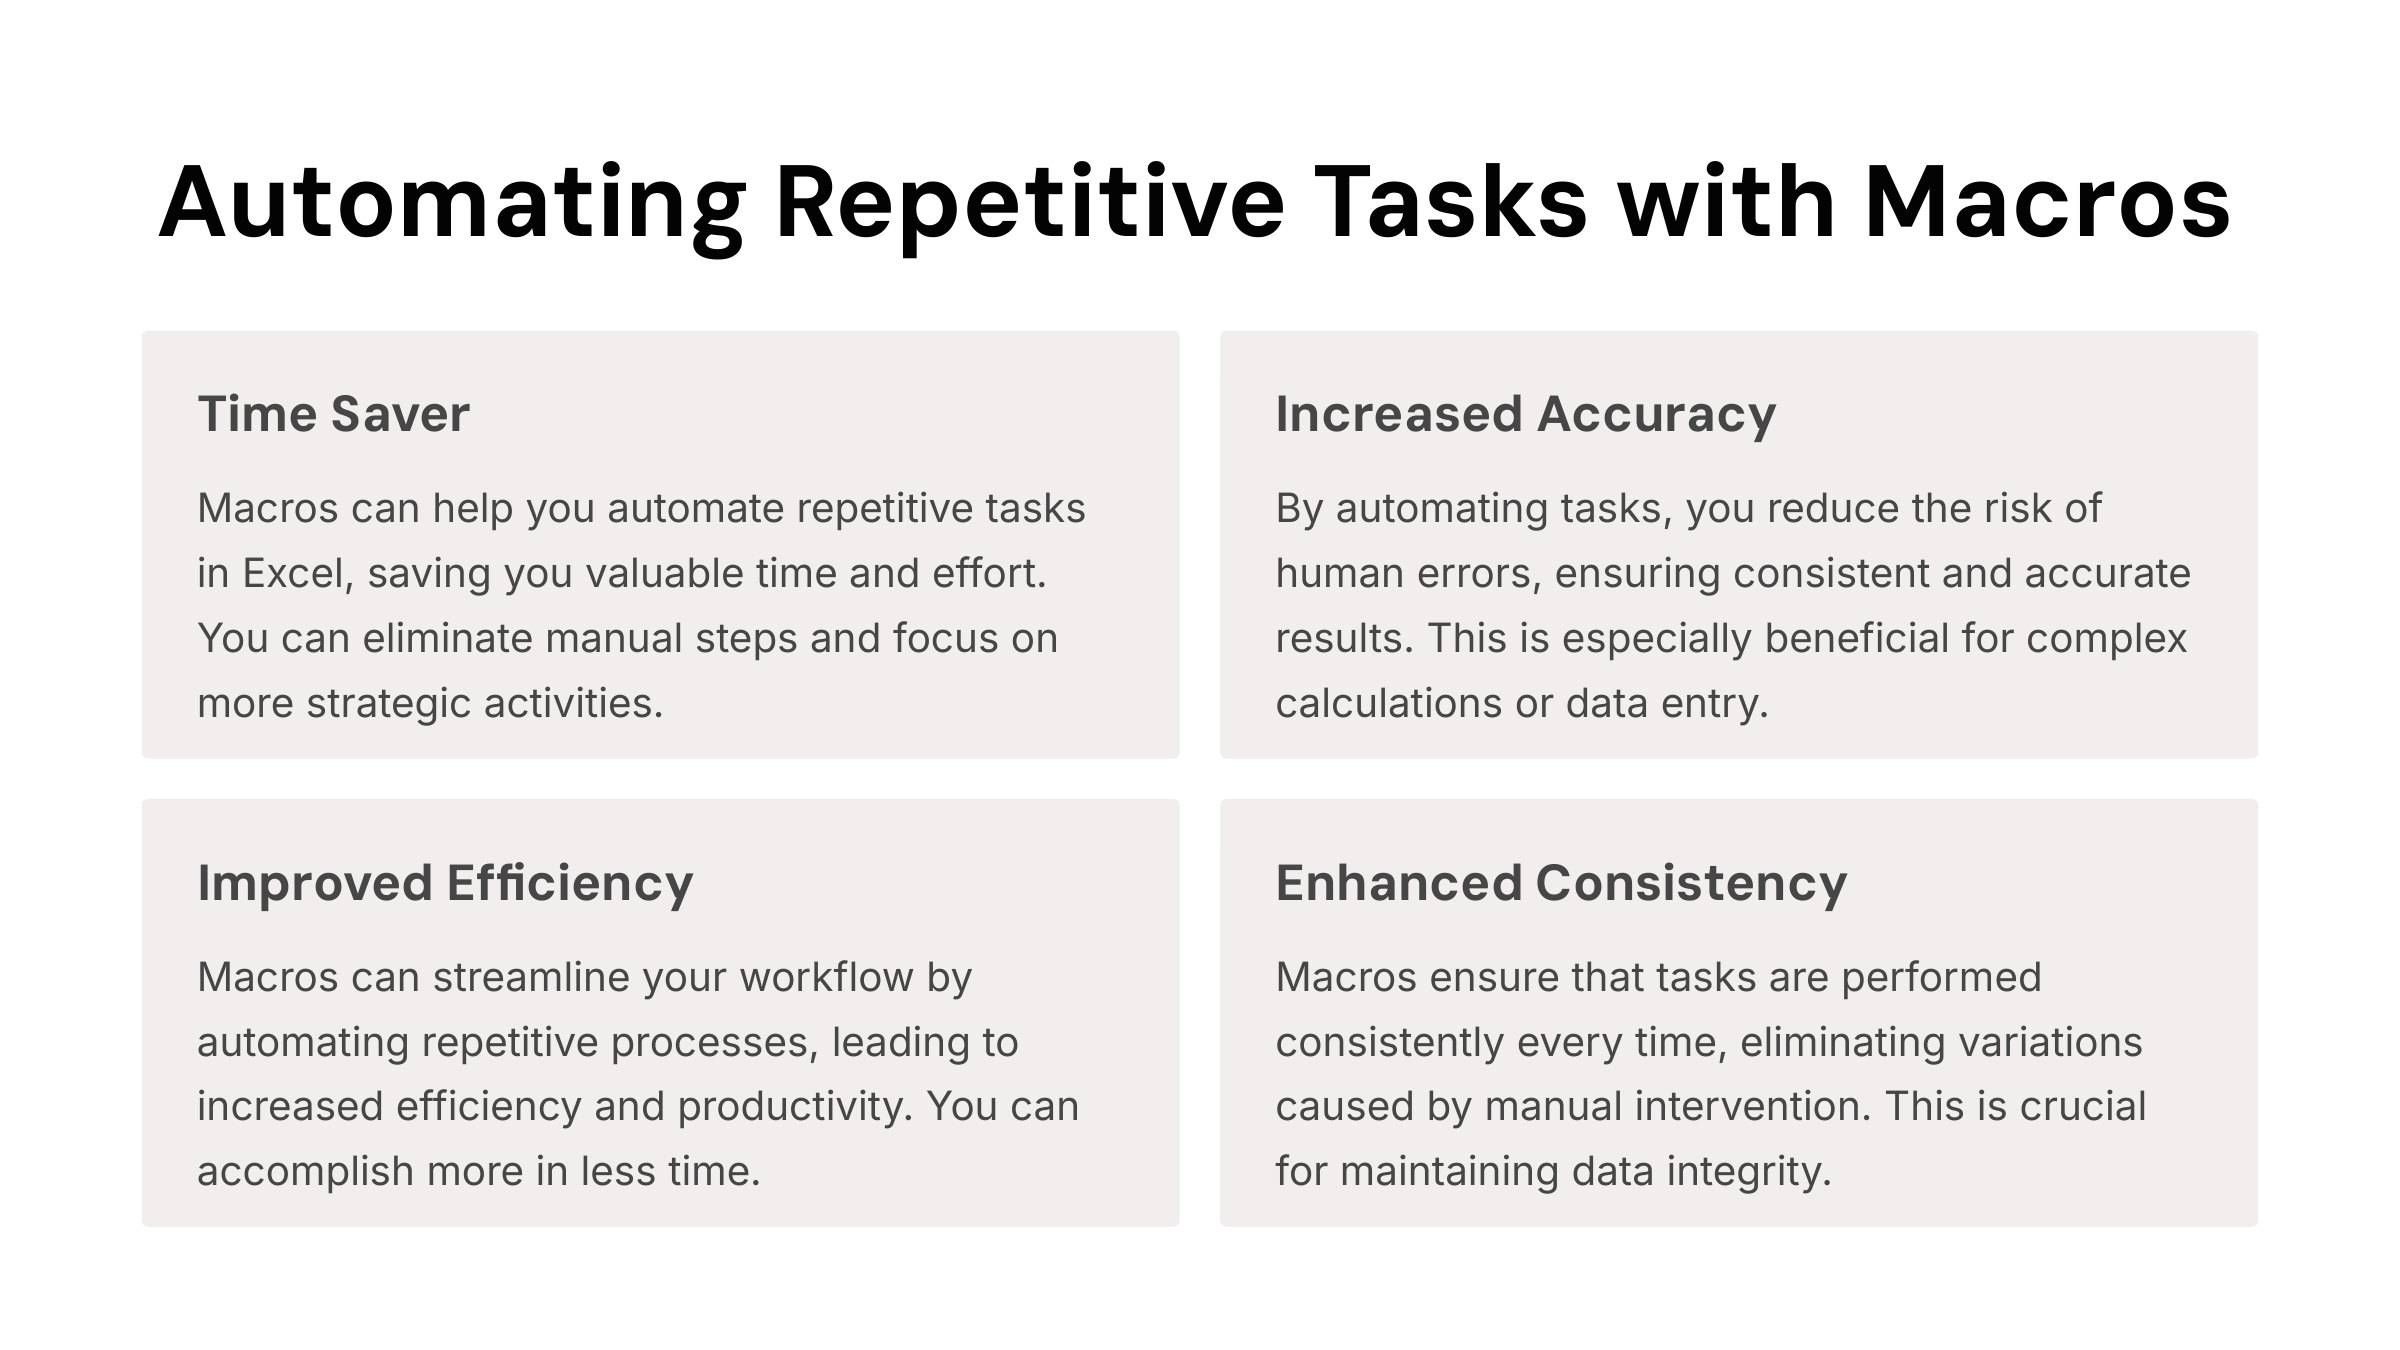

Automating Repetitive Tasks with Macros

Time Saver
Increased Accuracy
Macros can help you automate repetitive tasks in Excel, saving you valuable time and effort. You can eliminate manual steps and focus on more strategic activities.
By automating tasks, you reduce the risk of human errors, ensuring consistent and accurate results. This is especially beneficial for complex calculations or data entry.

Improved Efficiency
Enhanced Consistency
Macros can streamline your workflow by automating repetitive processes, leading to increased efficiency and productivity. You can accomplish more in less time.
Macros ensure that tasks are performed consistently every time, eliminating variations caused by manual intervention. This is crucial for maintaining data integrity.